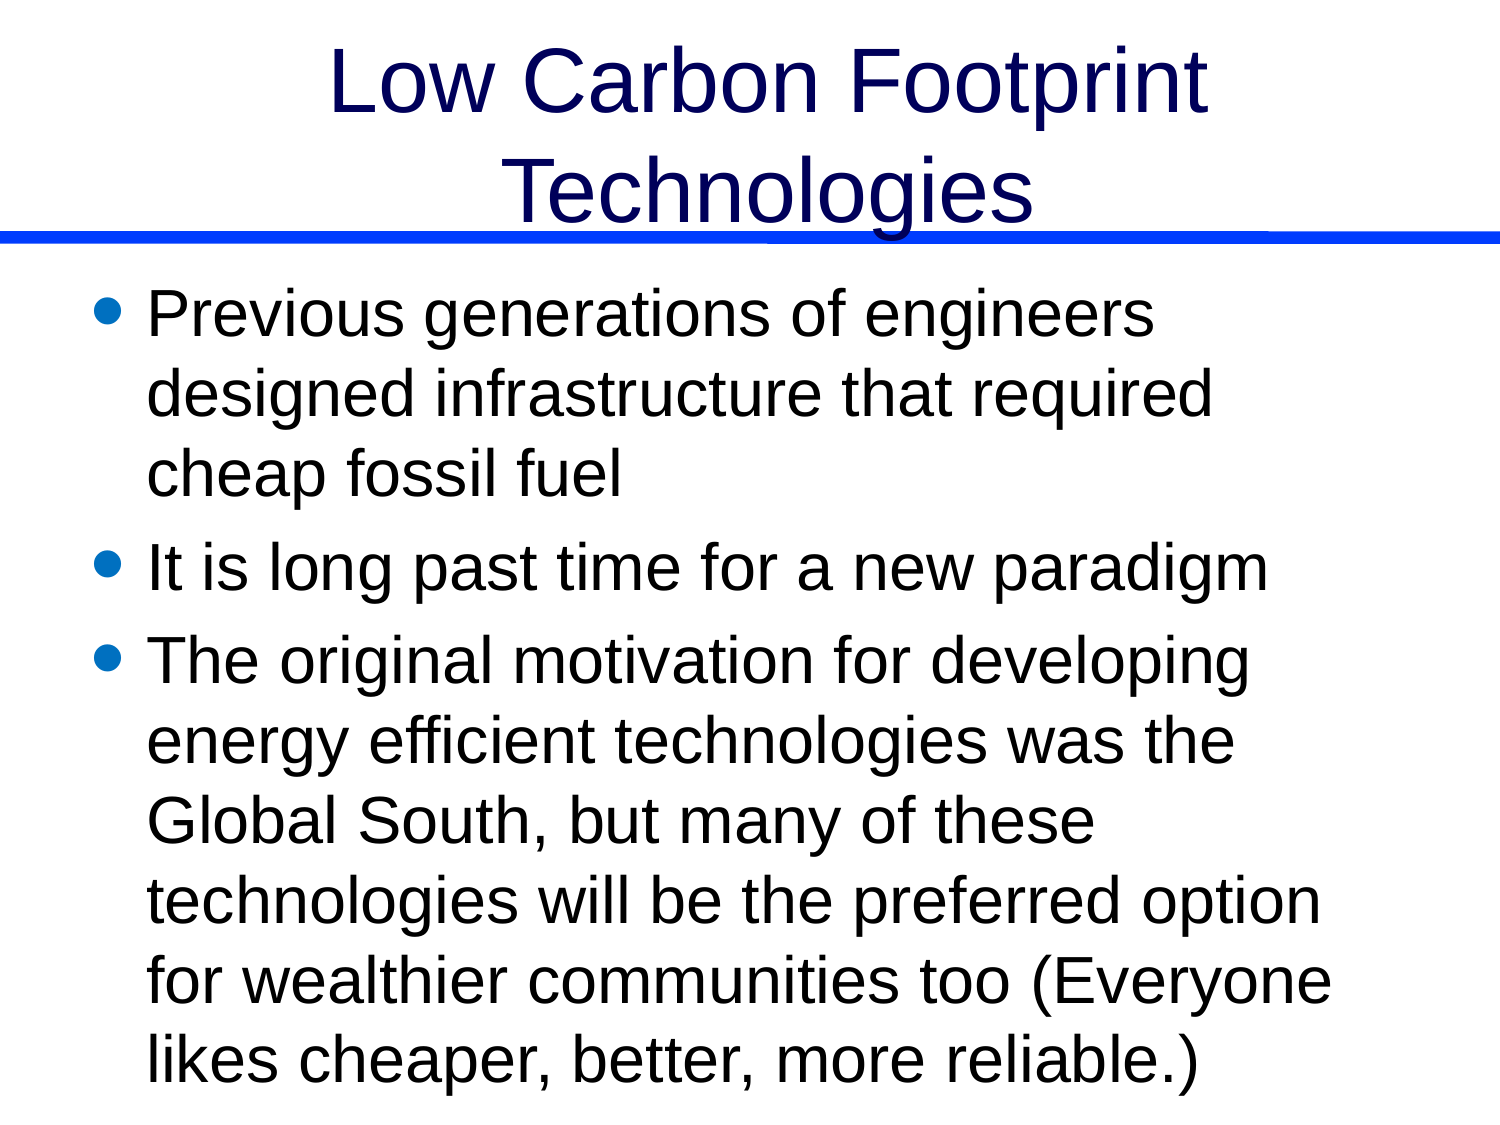

# Low Carbon Footprint Technologies
Previous generations of engineers designed infrastructure that required cheap fossil fuel
It is long past time for a new paradigm
The original motivation for developing energy efficient technologies was the Global South, but many of these technologies will be the preferred option for wealthier communities too (Everyone likes cheaper, better, more reliable.)